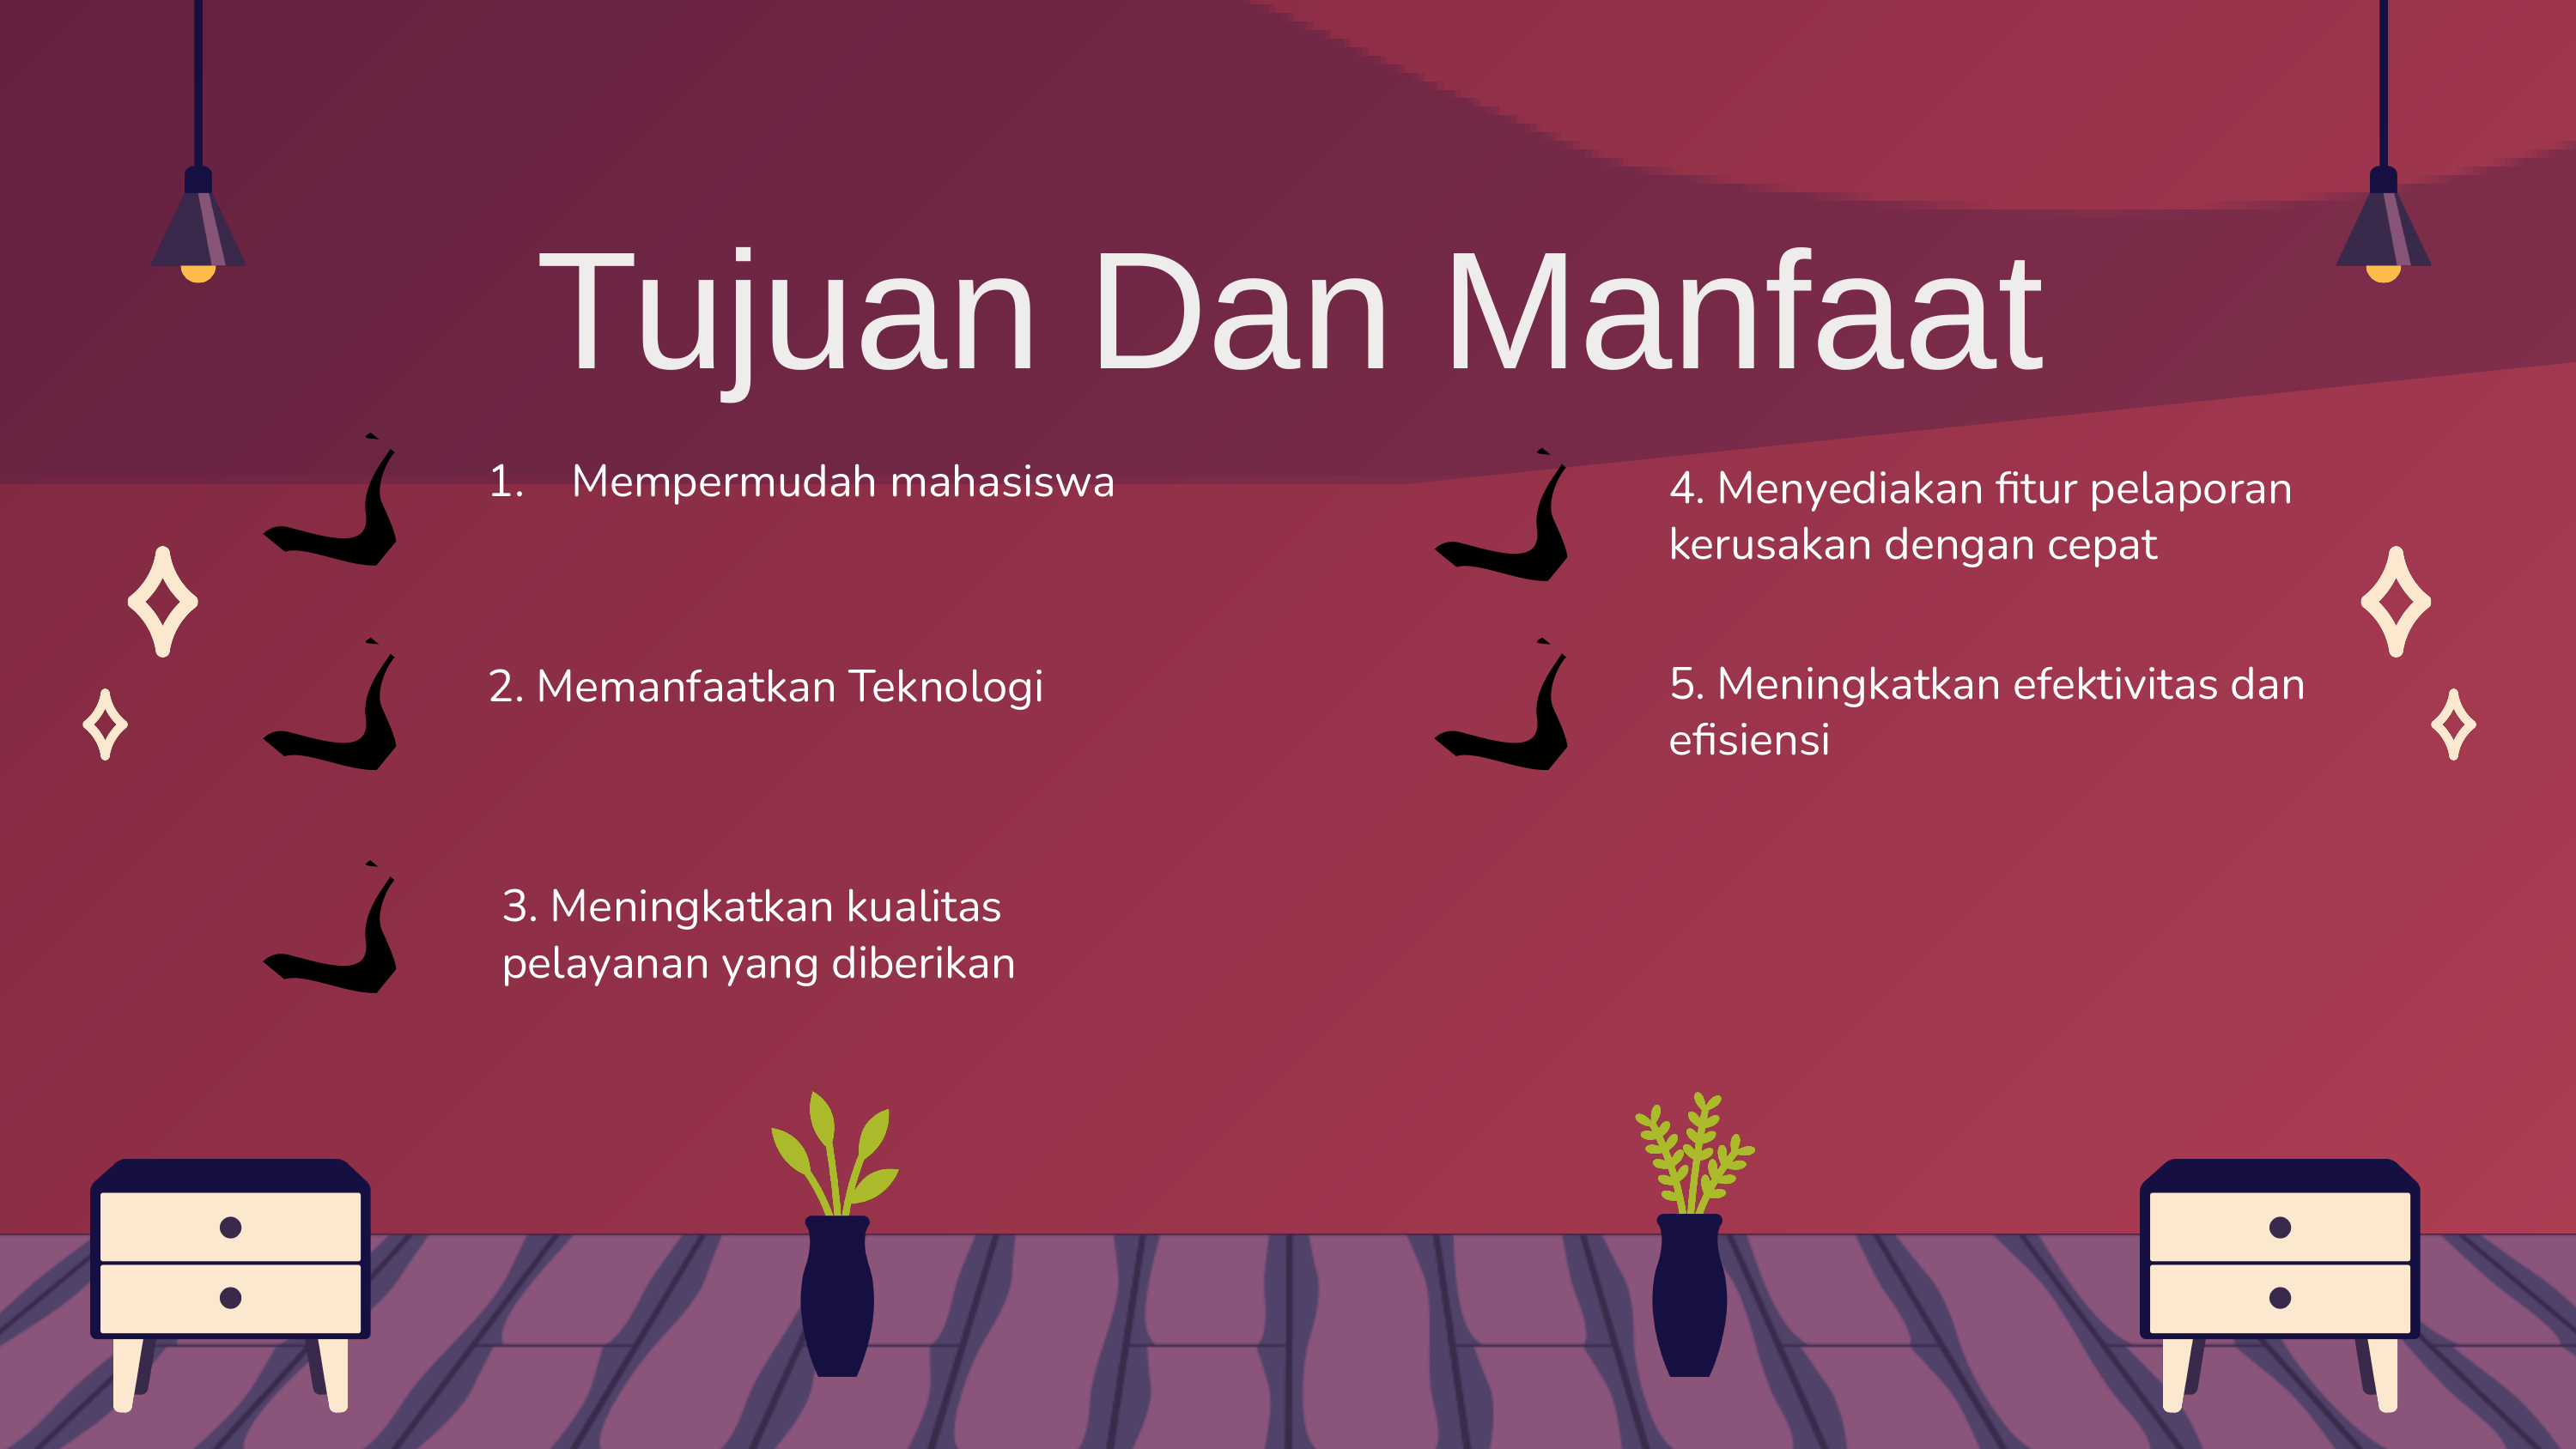

Tujuan Dan Manfaat

1.    Mempermudah mahasiswa

4. Menyediakan fitur pelaporan kerusakan dengan cepat

5. Meningkatkan efektivitas dan efisiensi

2. Memanfaatkan Teknologi

3. Meningkatkan kualitas pelayanan yang diberikan